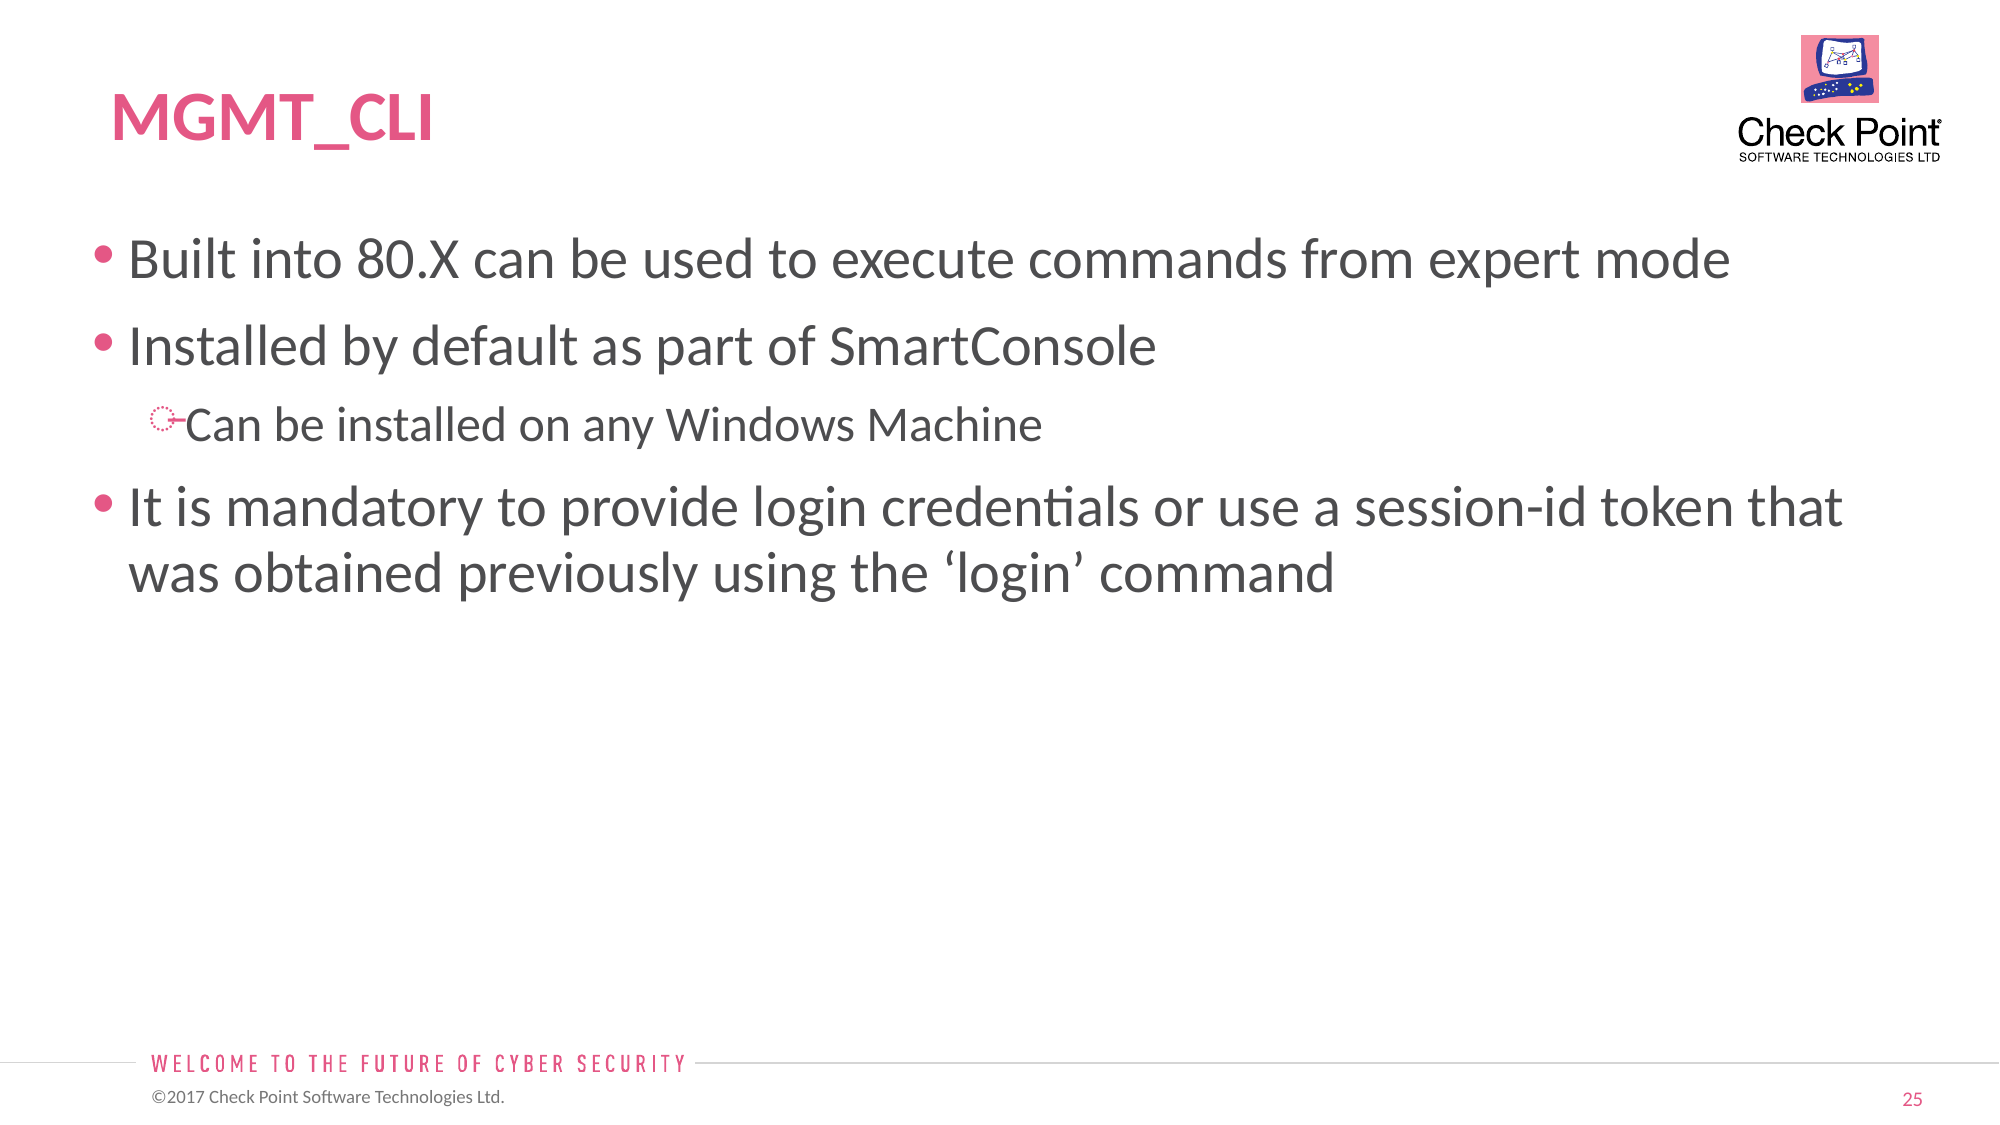

# MGMT_CLI
Built into 80.X can be used to execute commands from expert mode
Installed by default as part of SmartConsole
Can be installed on any Windows Machine
It is mandatory to provide login credentials or use a session-id token that was obtained previously using the ‘login’ command